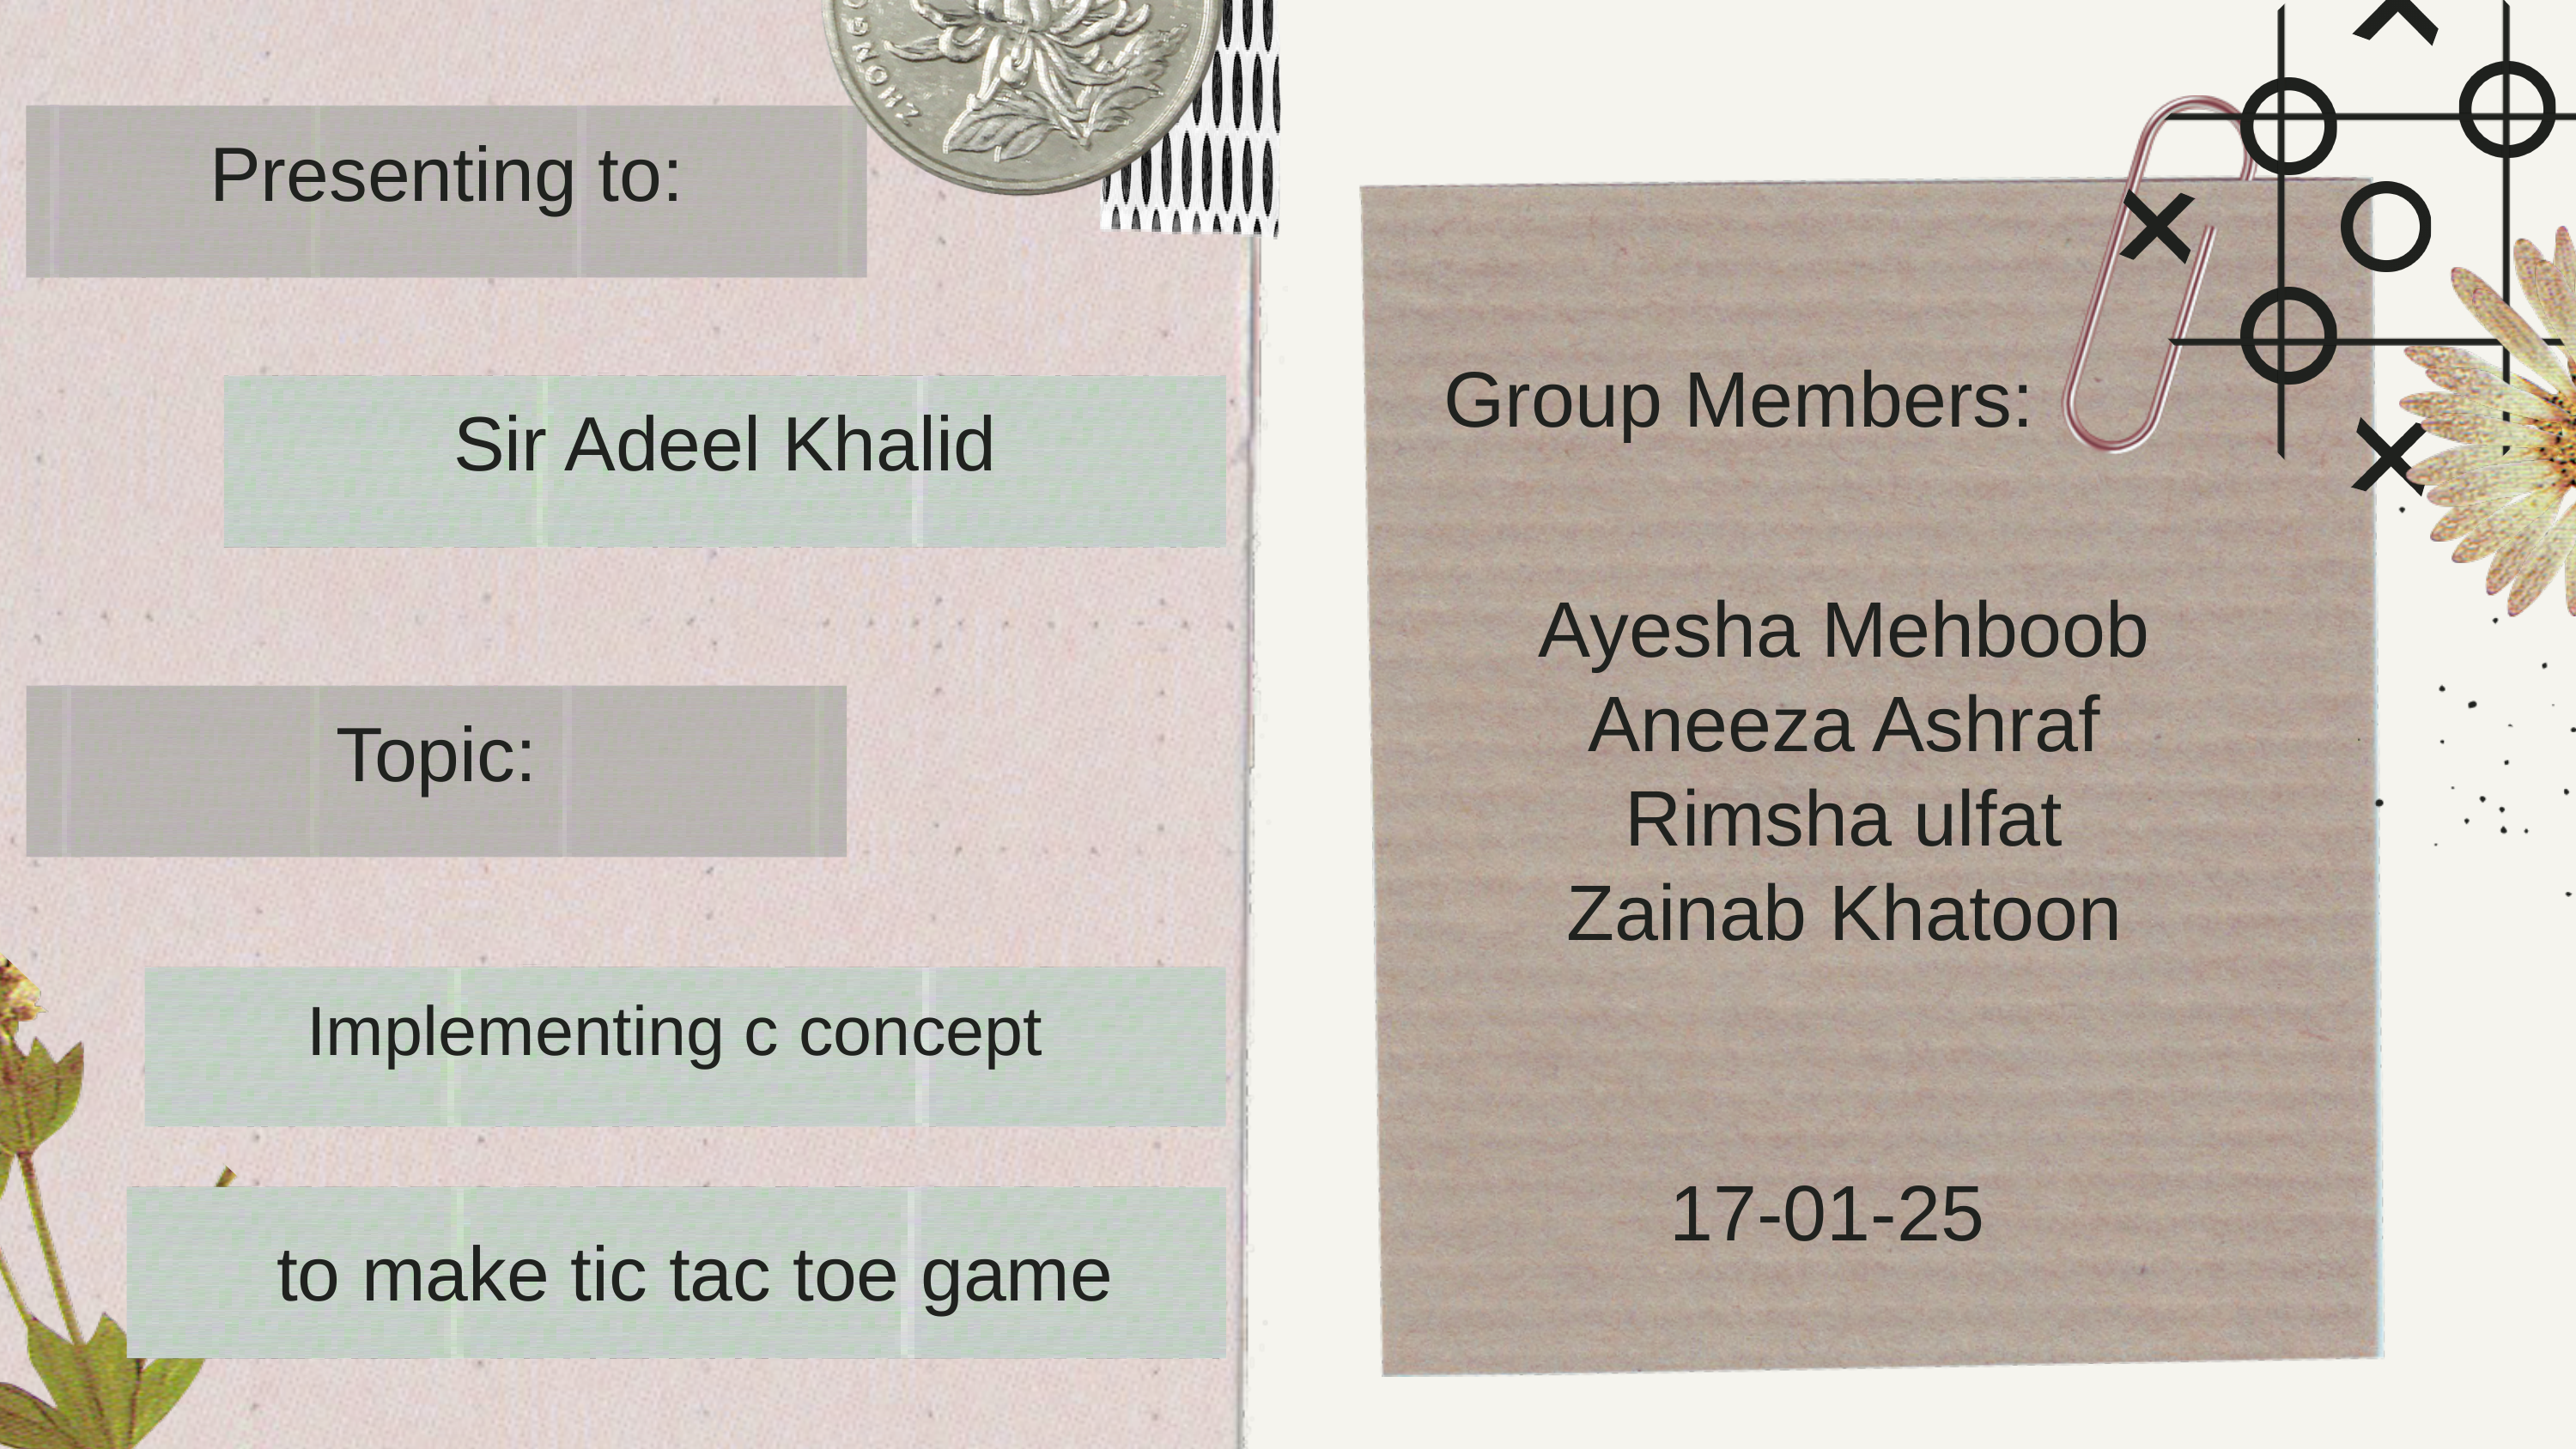

Presenting to:

Group Members:

Sir Adeel Khalid

Ayesha Mehboob
Aneeza Ashraf
Rimsha ulfat
Zainab Khatoon

Topic:

Implementing c concept

17-01-25

to make tic tac toe game